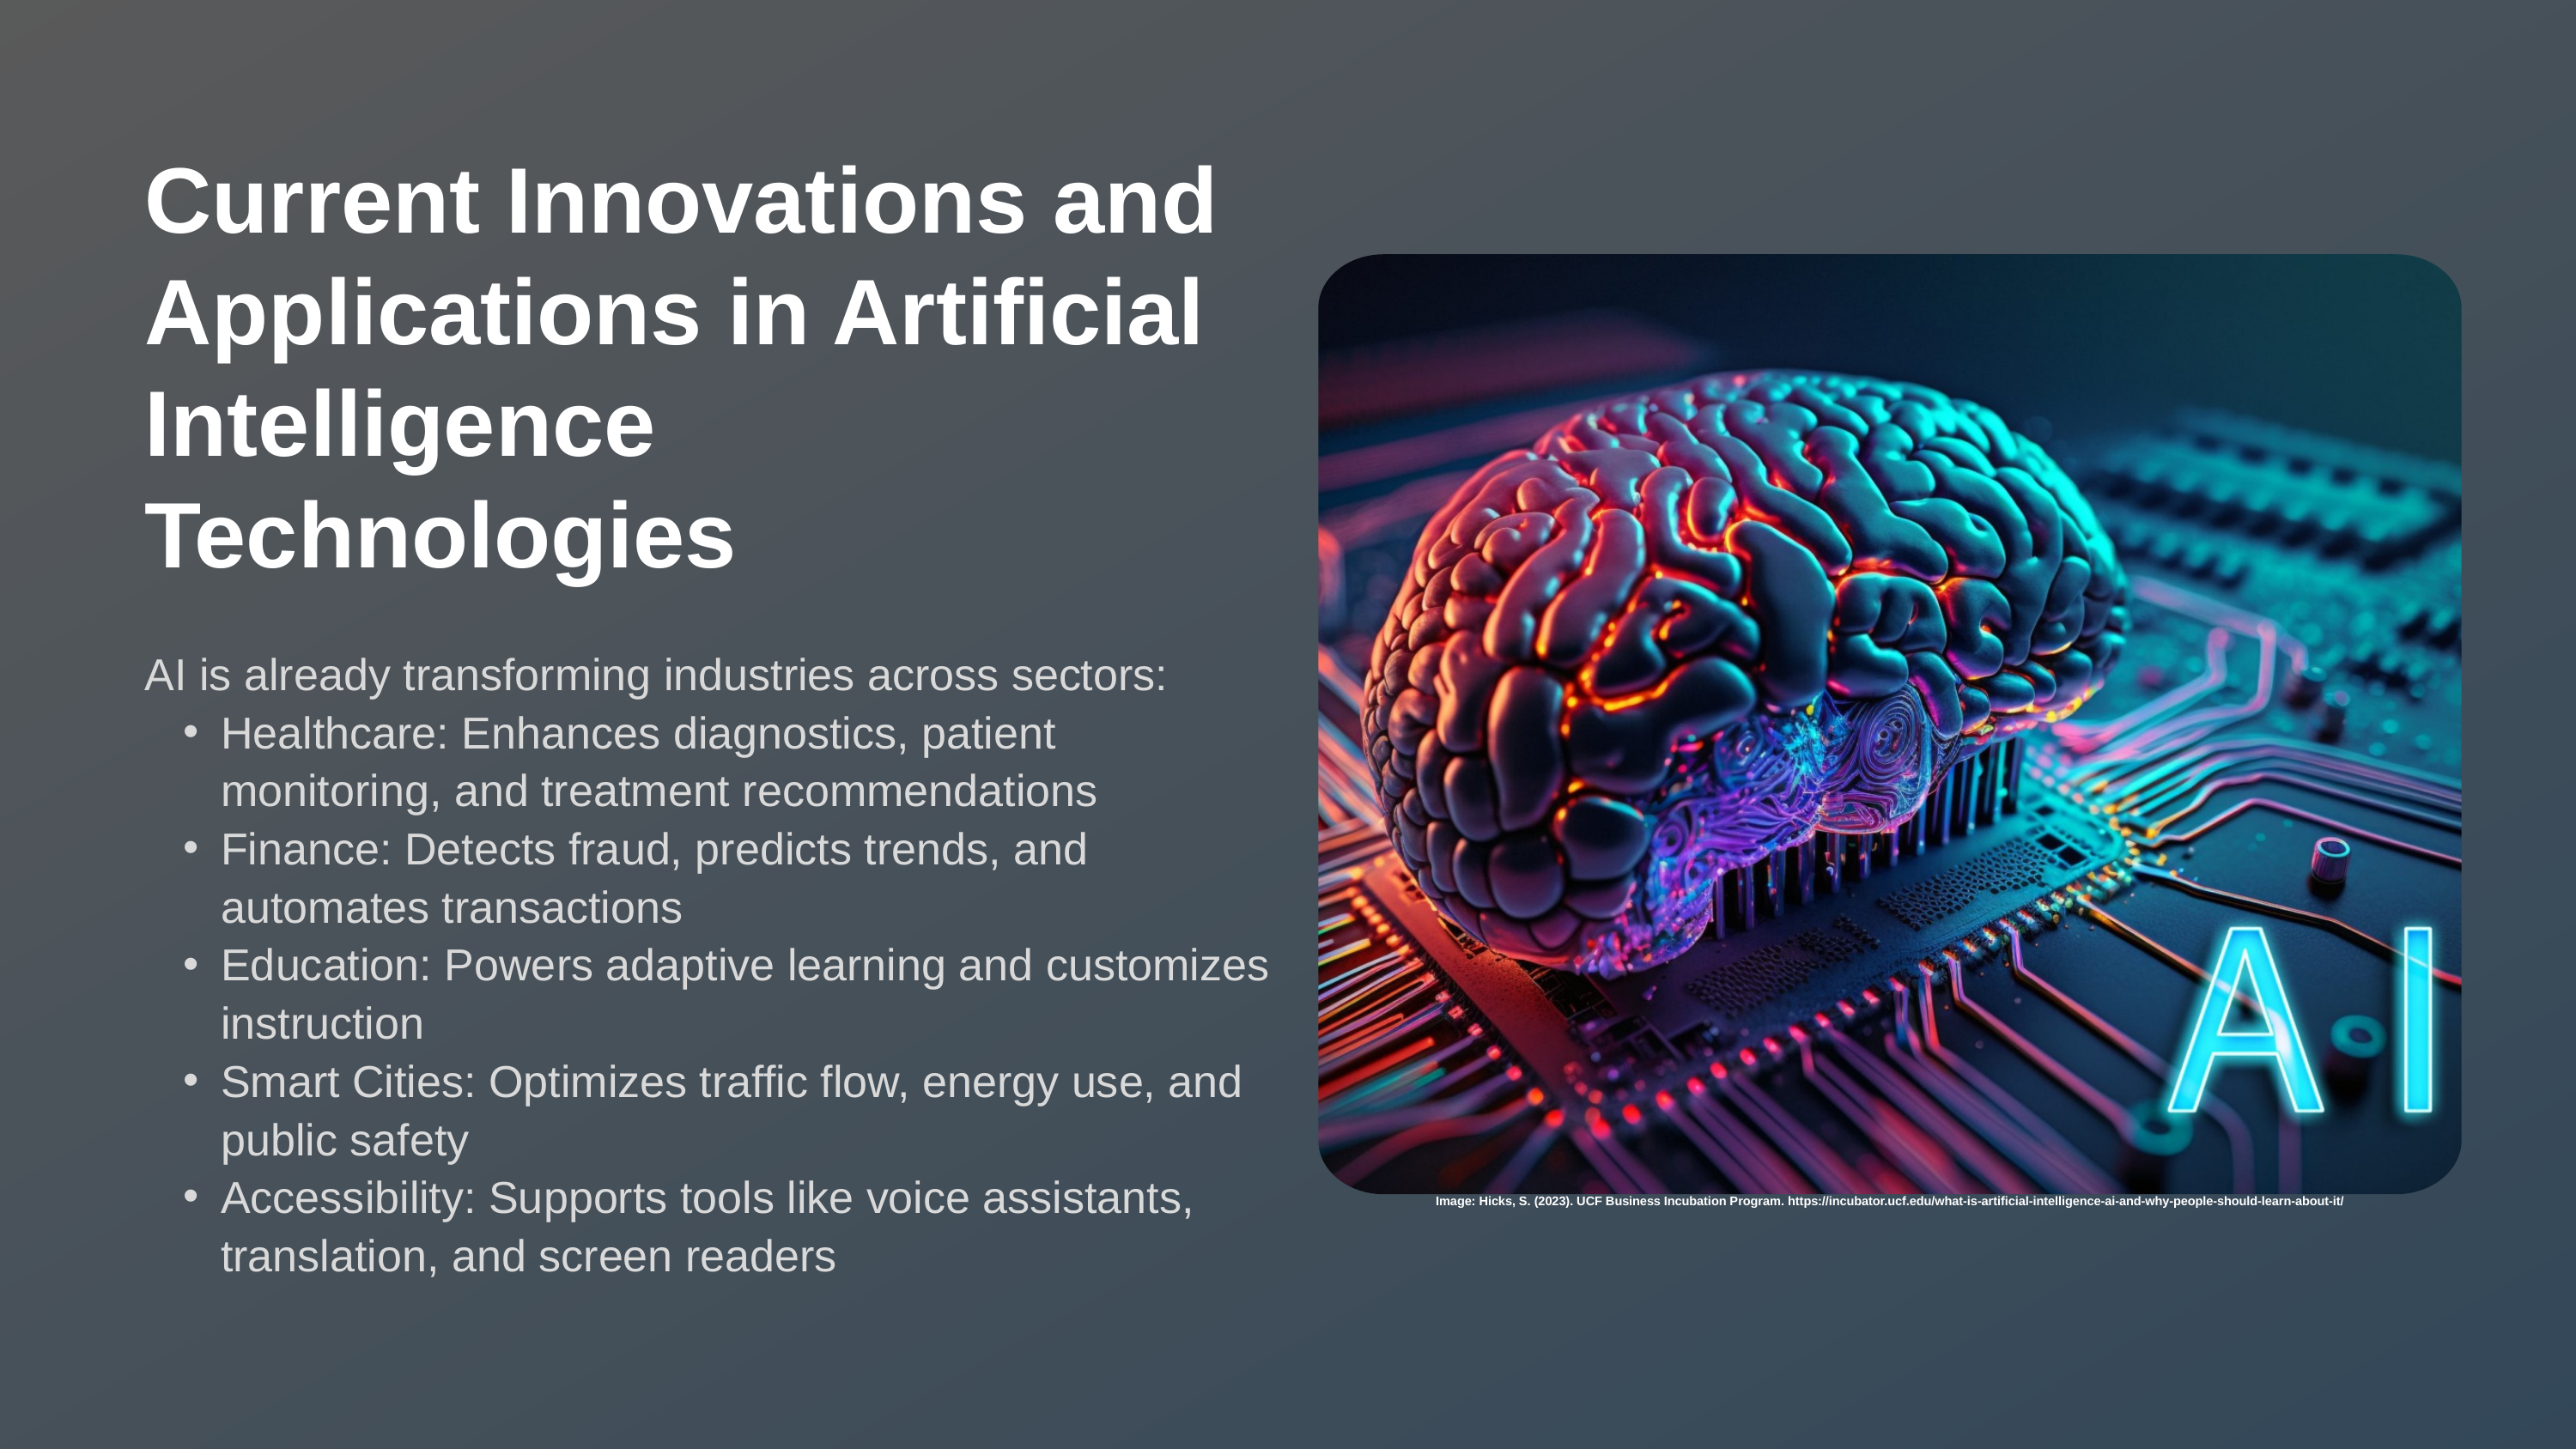

Current Innovations and Applications in Artificial Intelligence Technologies
AI is already transforming industries across sectors:
Healthcare: Enhances diagnostics, patient monitoring, and treatment recommendations
Finance: Detects fraud, predicts trends, and automates transactions
Education: Powers adaptive learning and customizes instruction
Smart Cities: Optimizes traffic flow, energy use, and public safety
Accessibility: Supports tools like voice assistants, translation, and screen readers

Image: Hicks, S. (2023). UCF Business Incubation Program. https://incubator.ucf.edu/what-is-artificial-intelligence-ai-and-why-people-should-learn-about-it/